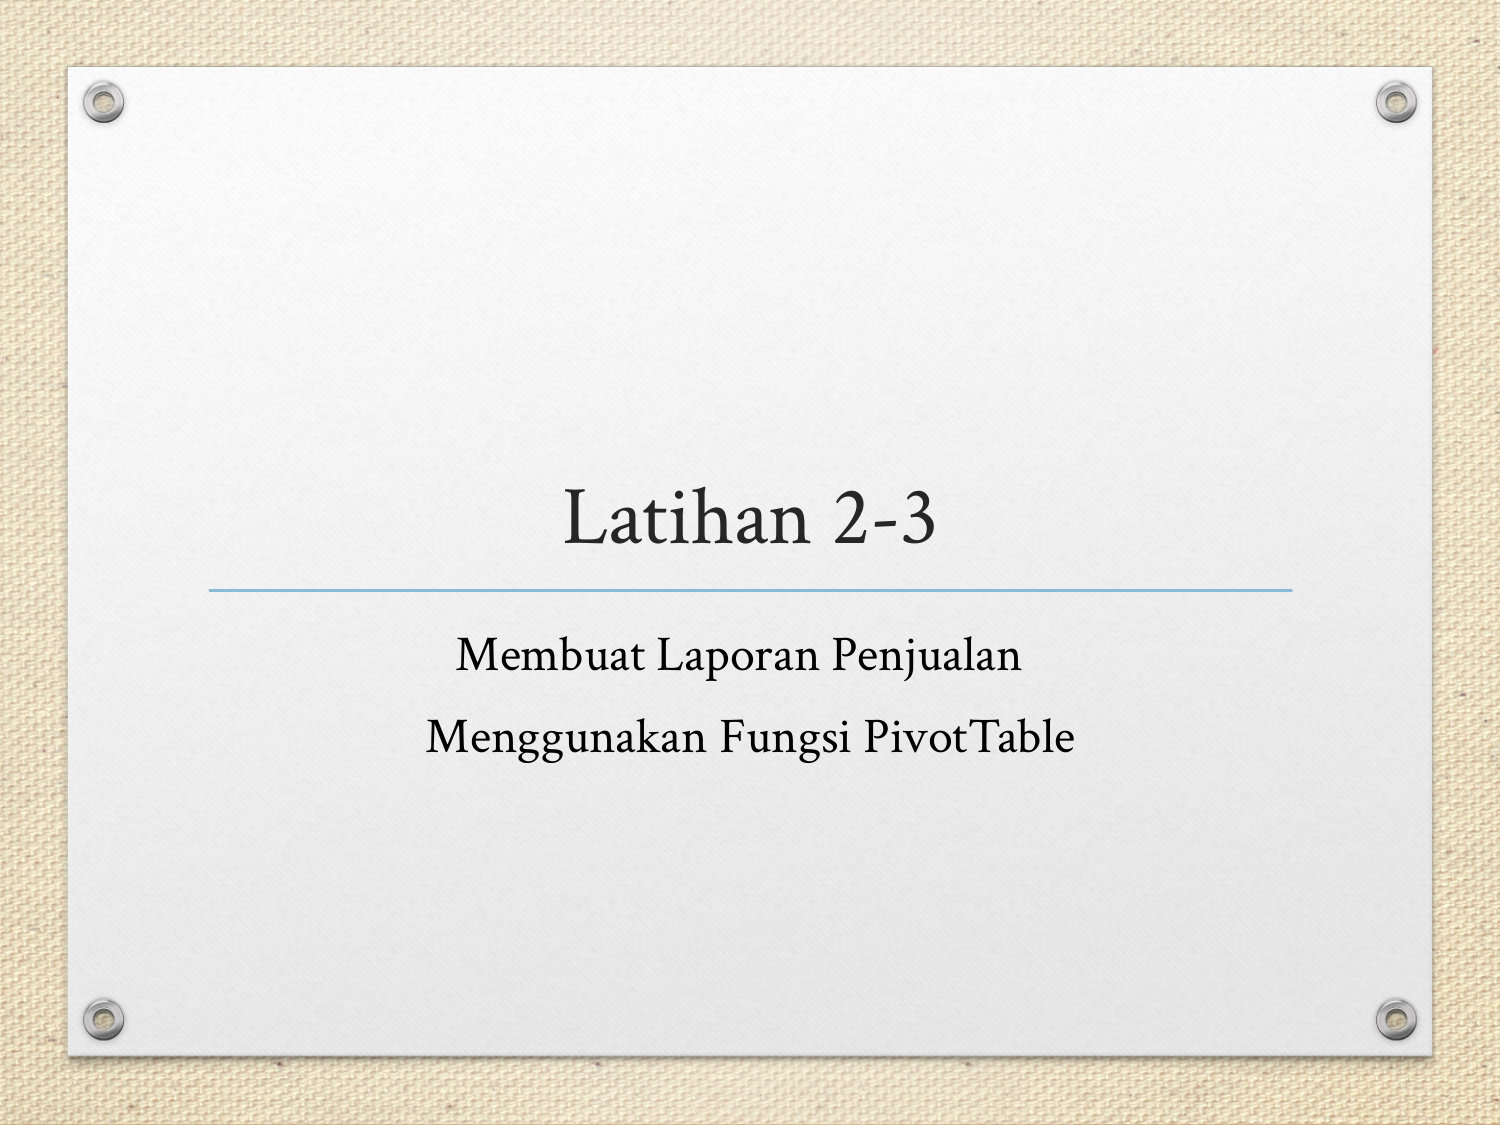

# Latihan 2-3
Membuat Laporan Penjualan
Menggunakan Fungsi PivotTable